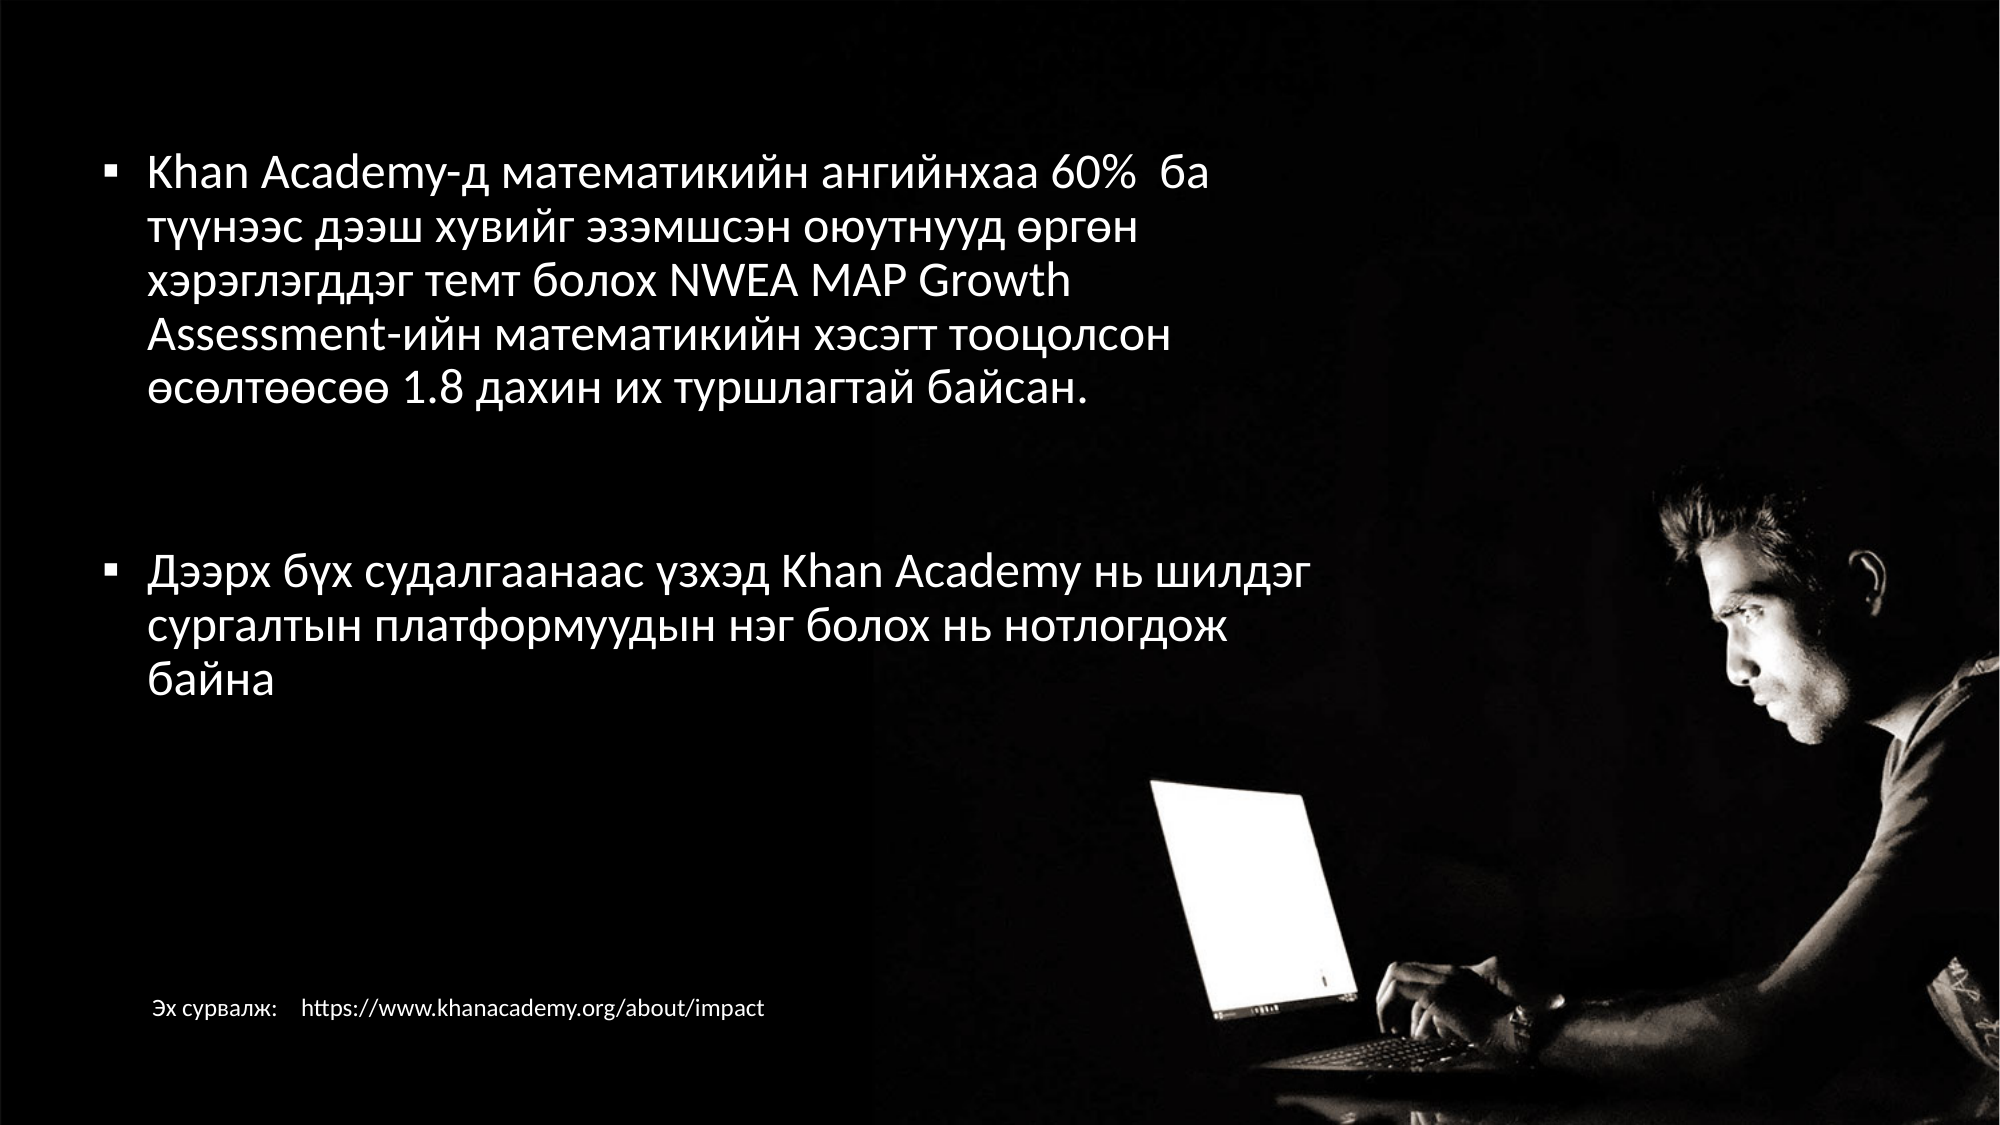

Khan Academy-д математикийн ангийнхаа 60%  ба түүнээс дээш хувийг эзэмшсэн оюутнууд өргөн хэрэглэгддэг темт болох NWEA MAP Growth Assessment-ийн математикийн хэсэгт тооцолсон өсөлтөөсөө 1.8 дахин их туршлагтай байсан.

Дээрх бүх судалгаанаас үзхэд Khan Academy нь шилдэг сургалтын платформуудын нэг болох нь нотлогдож байна
Эх сурвалж:    https://www.khanacademy.org/about/impact